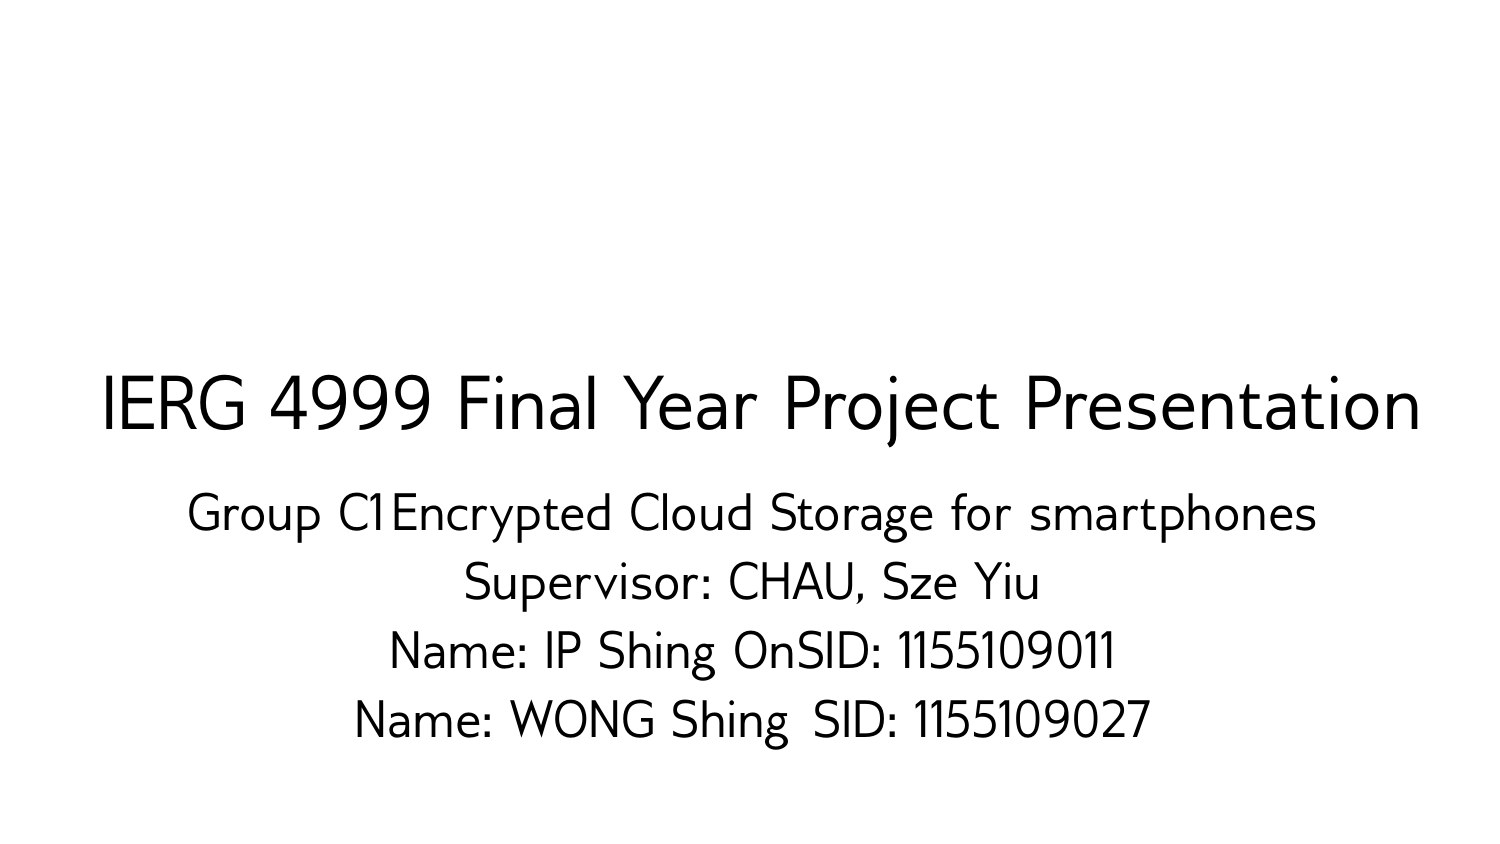

# IERG 4999 Final Year Project Presentation
Group C1	Encrypted Cloud Storage for smartphones
Supervisor: CHAU, Sze Yiu
Name: IP Shing On		SID: 1155109011
Name: WONG Shing 		SID: 1155109027